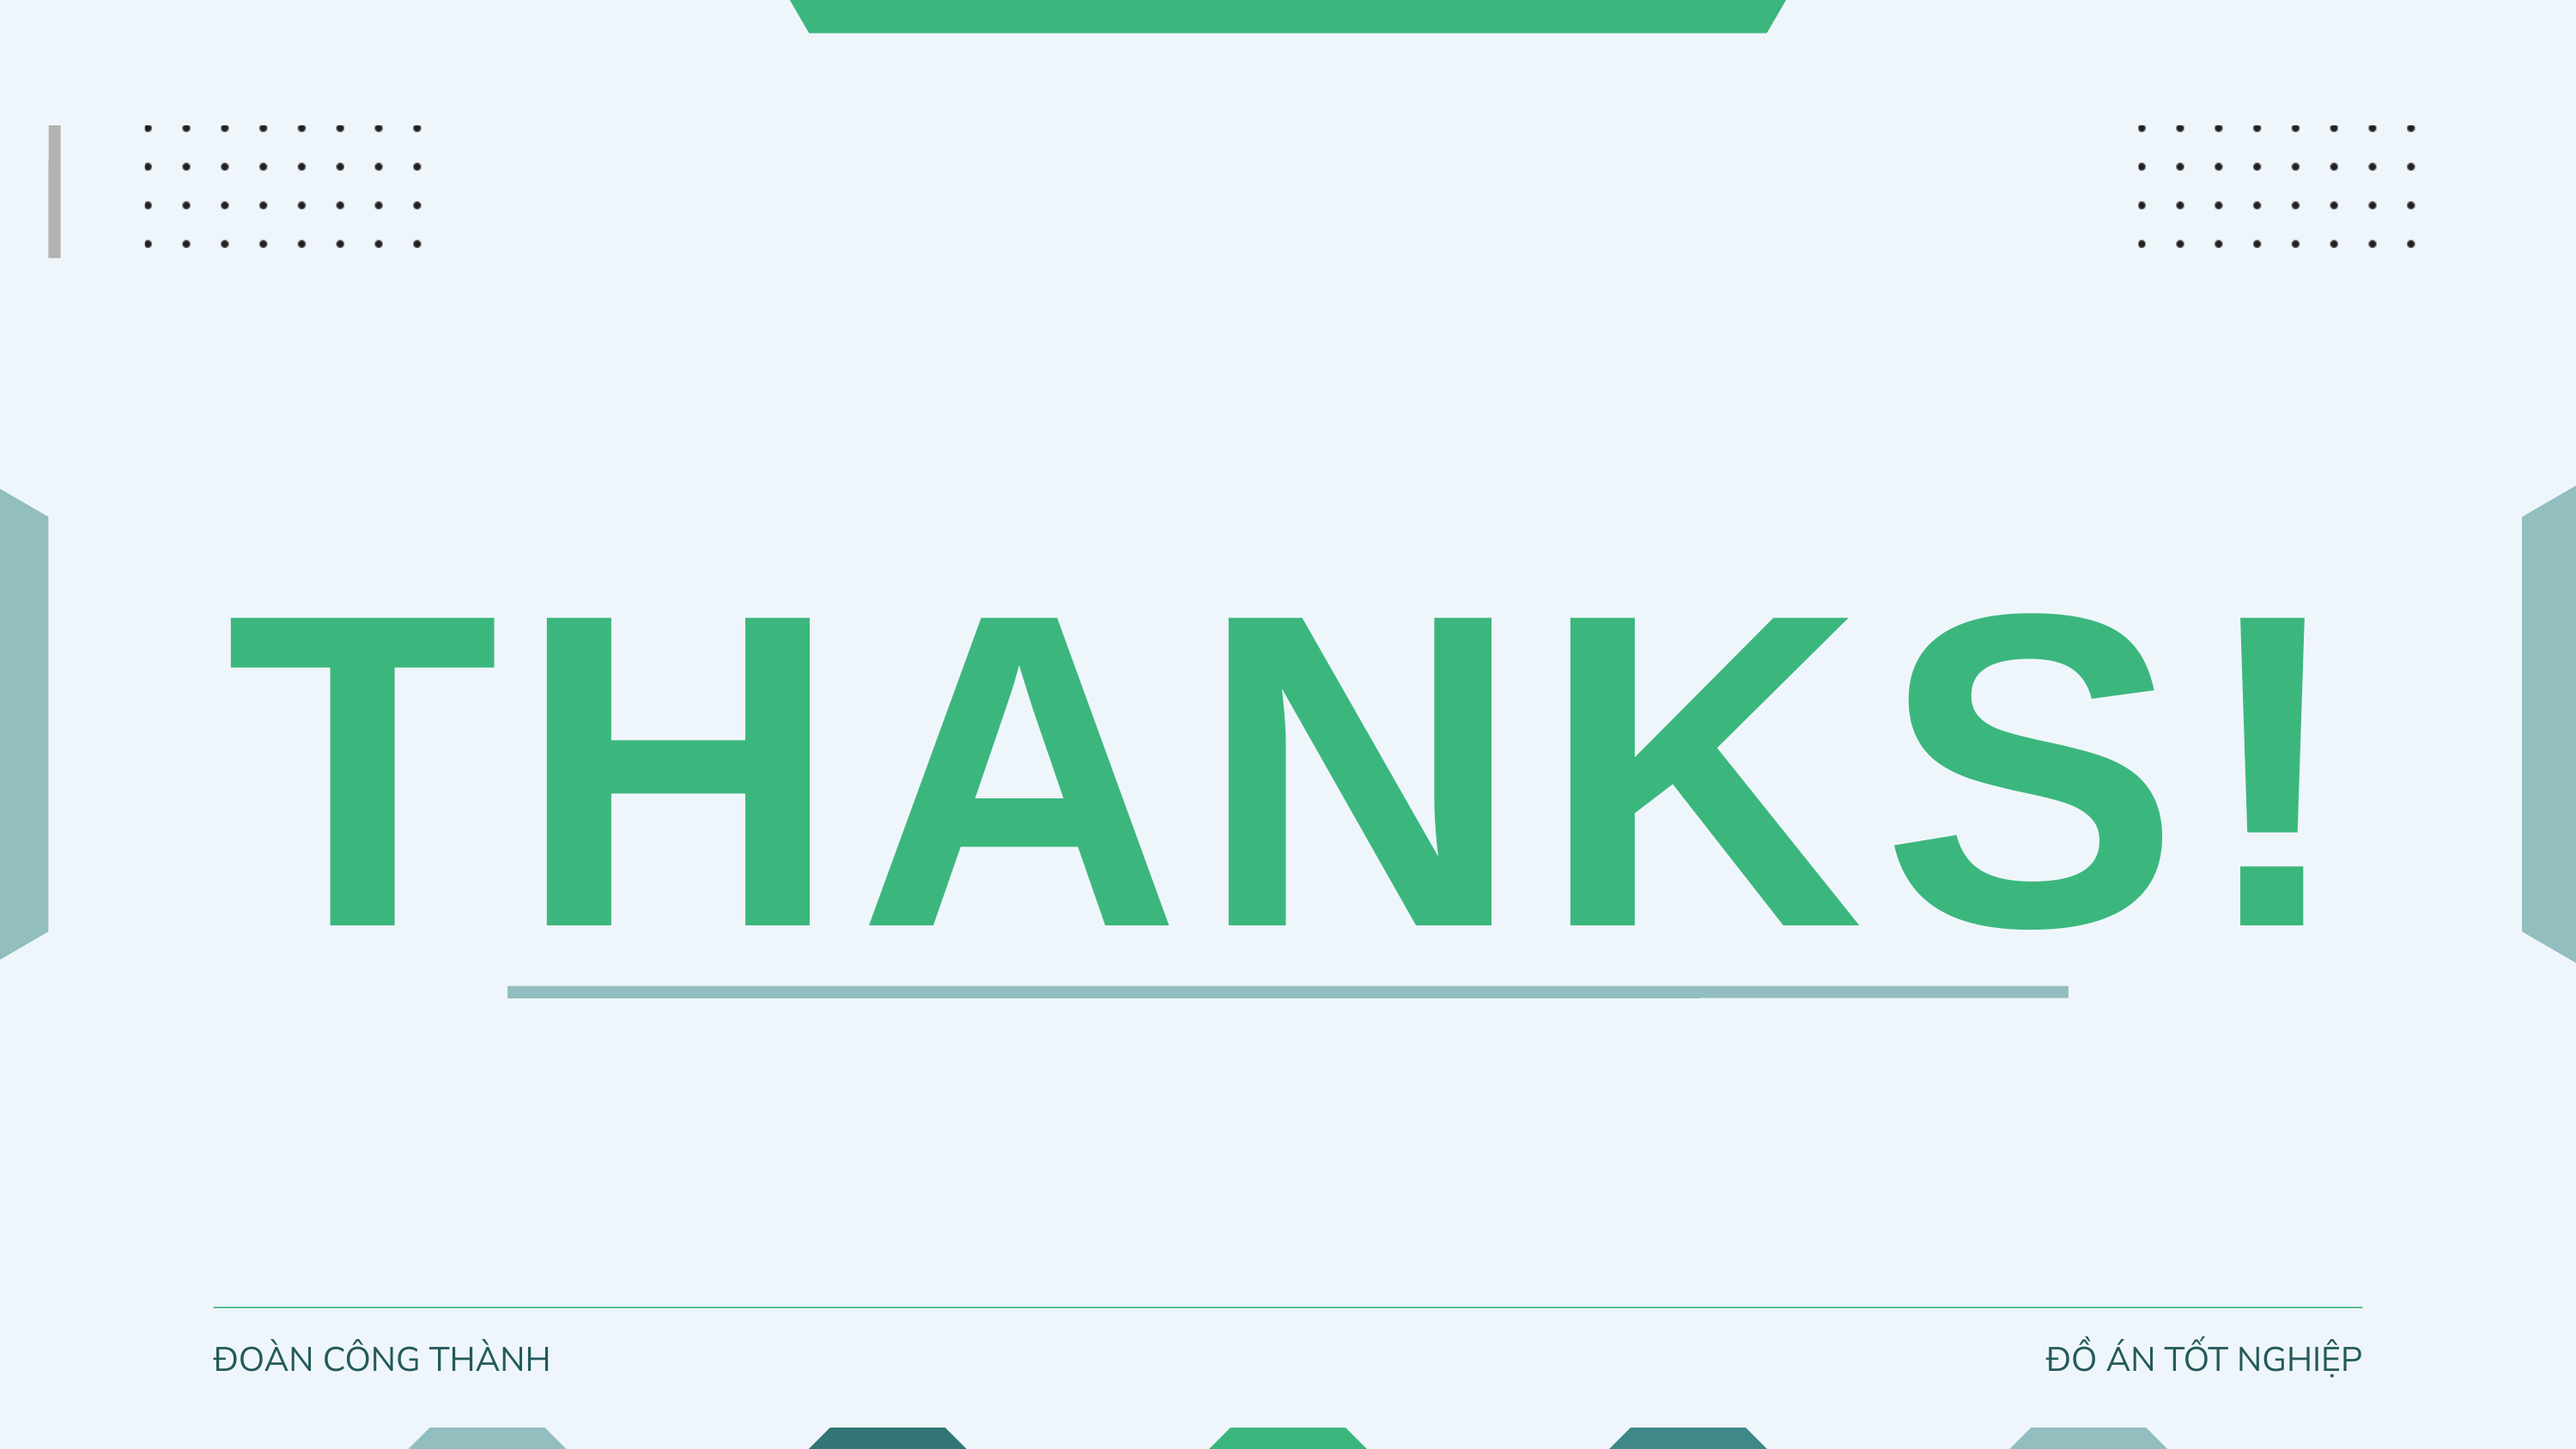

THANKS!

ĐOÀN CÔNG THÀNH
ĐỒ ÁN TỐT NGHIỆP

Q & A